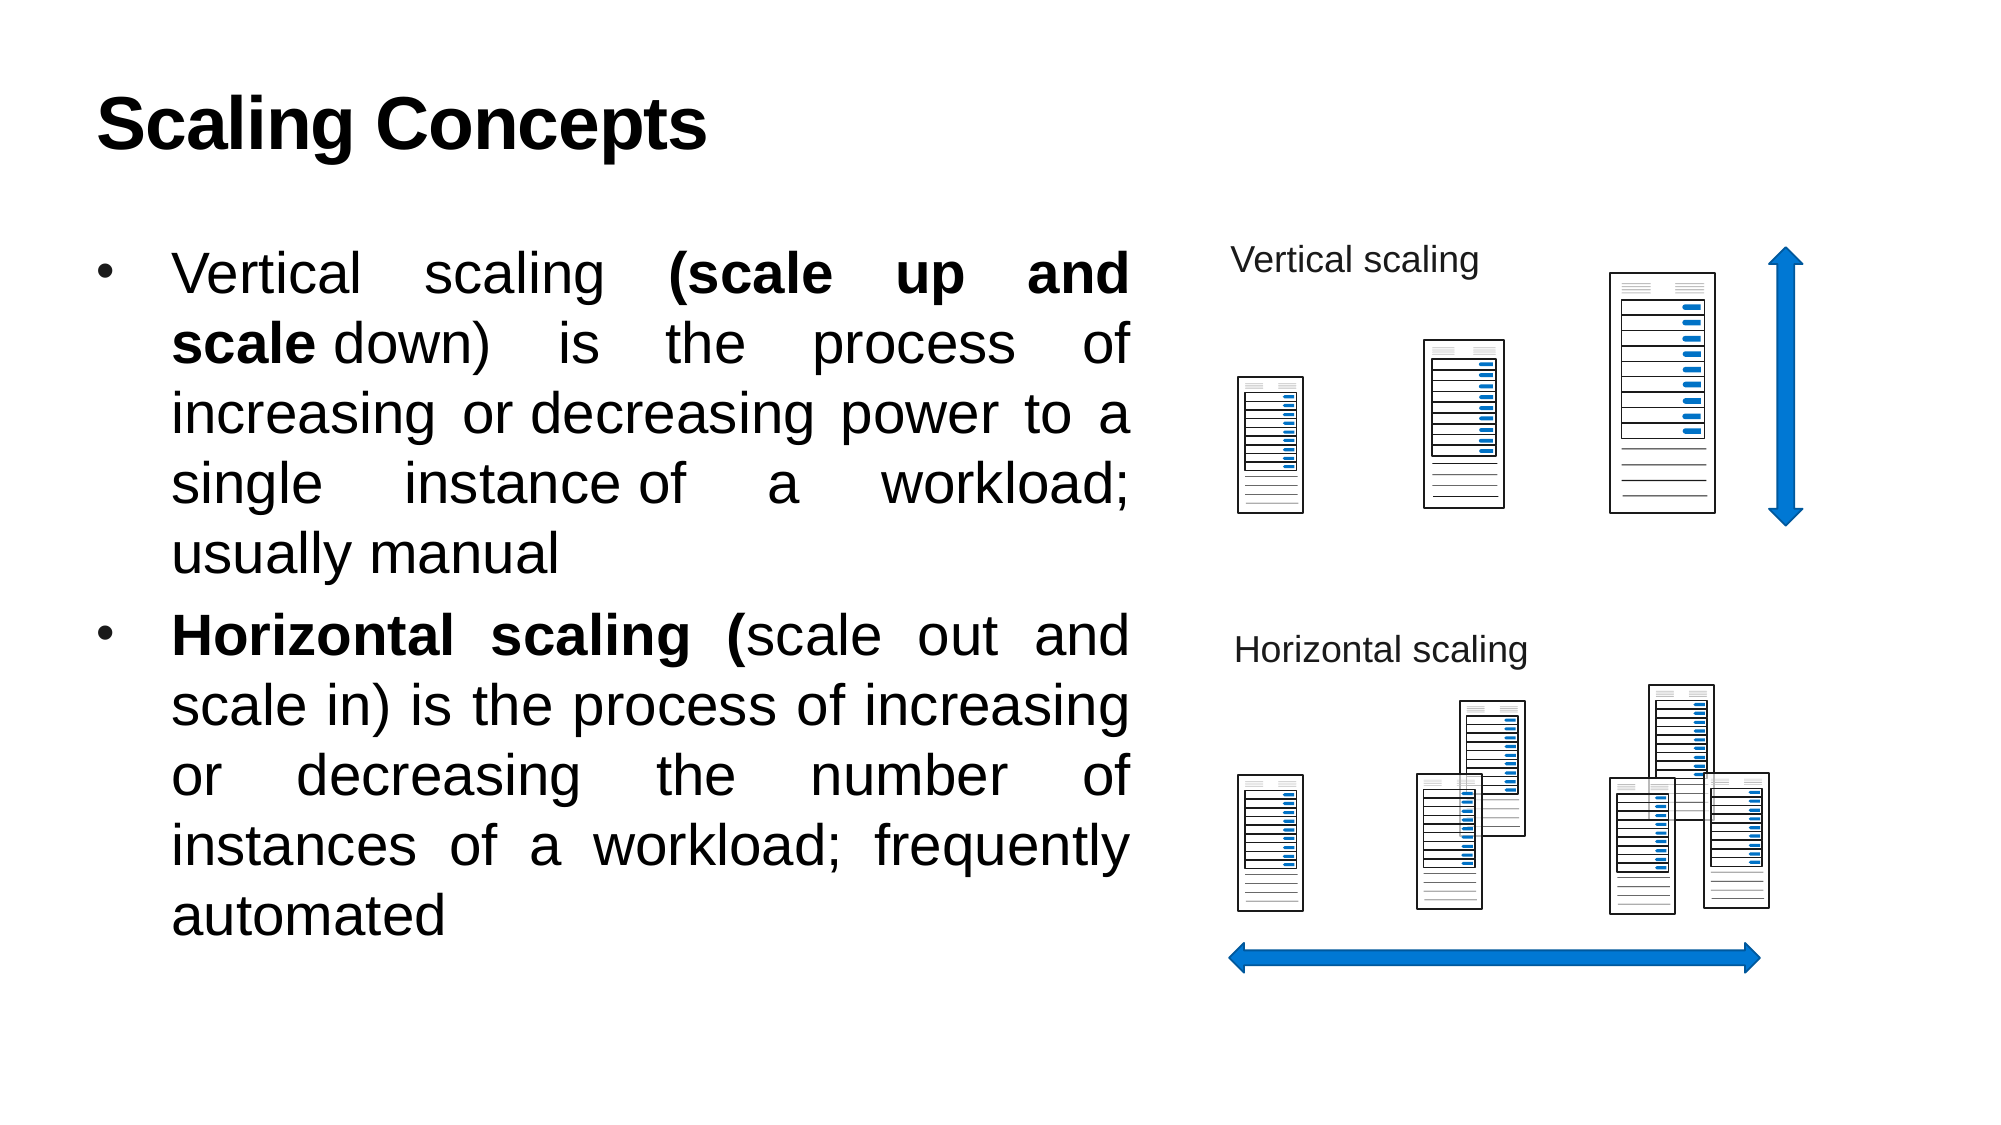

# Scaling Concepts
Vertical scaling

Horizontal scaling

Vertical scaling (scale up and scale down) is the process of increasing or decreasing power to a single instance of a workload; usually manual​
Horizontal scaling (scale out and scale in) is the process of increasing or decreasing the number of instances of a workload; frequently automated